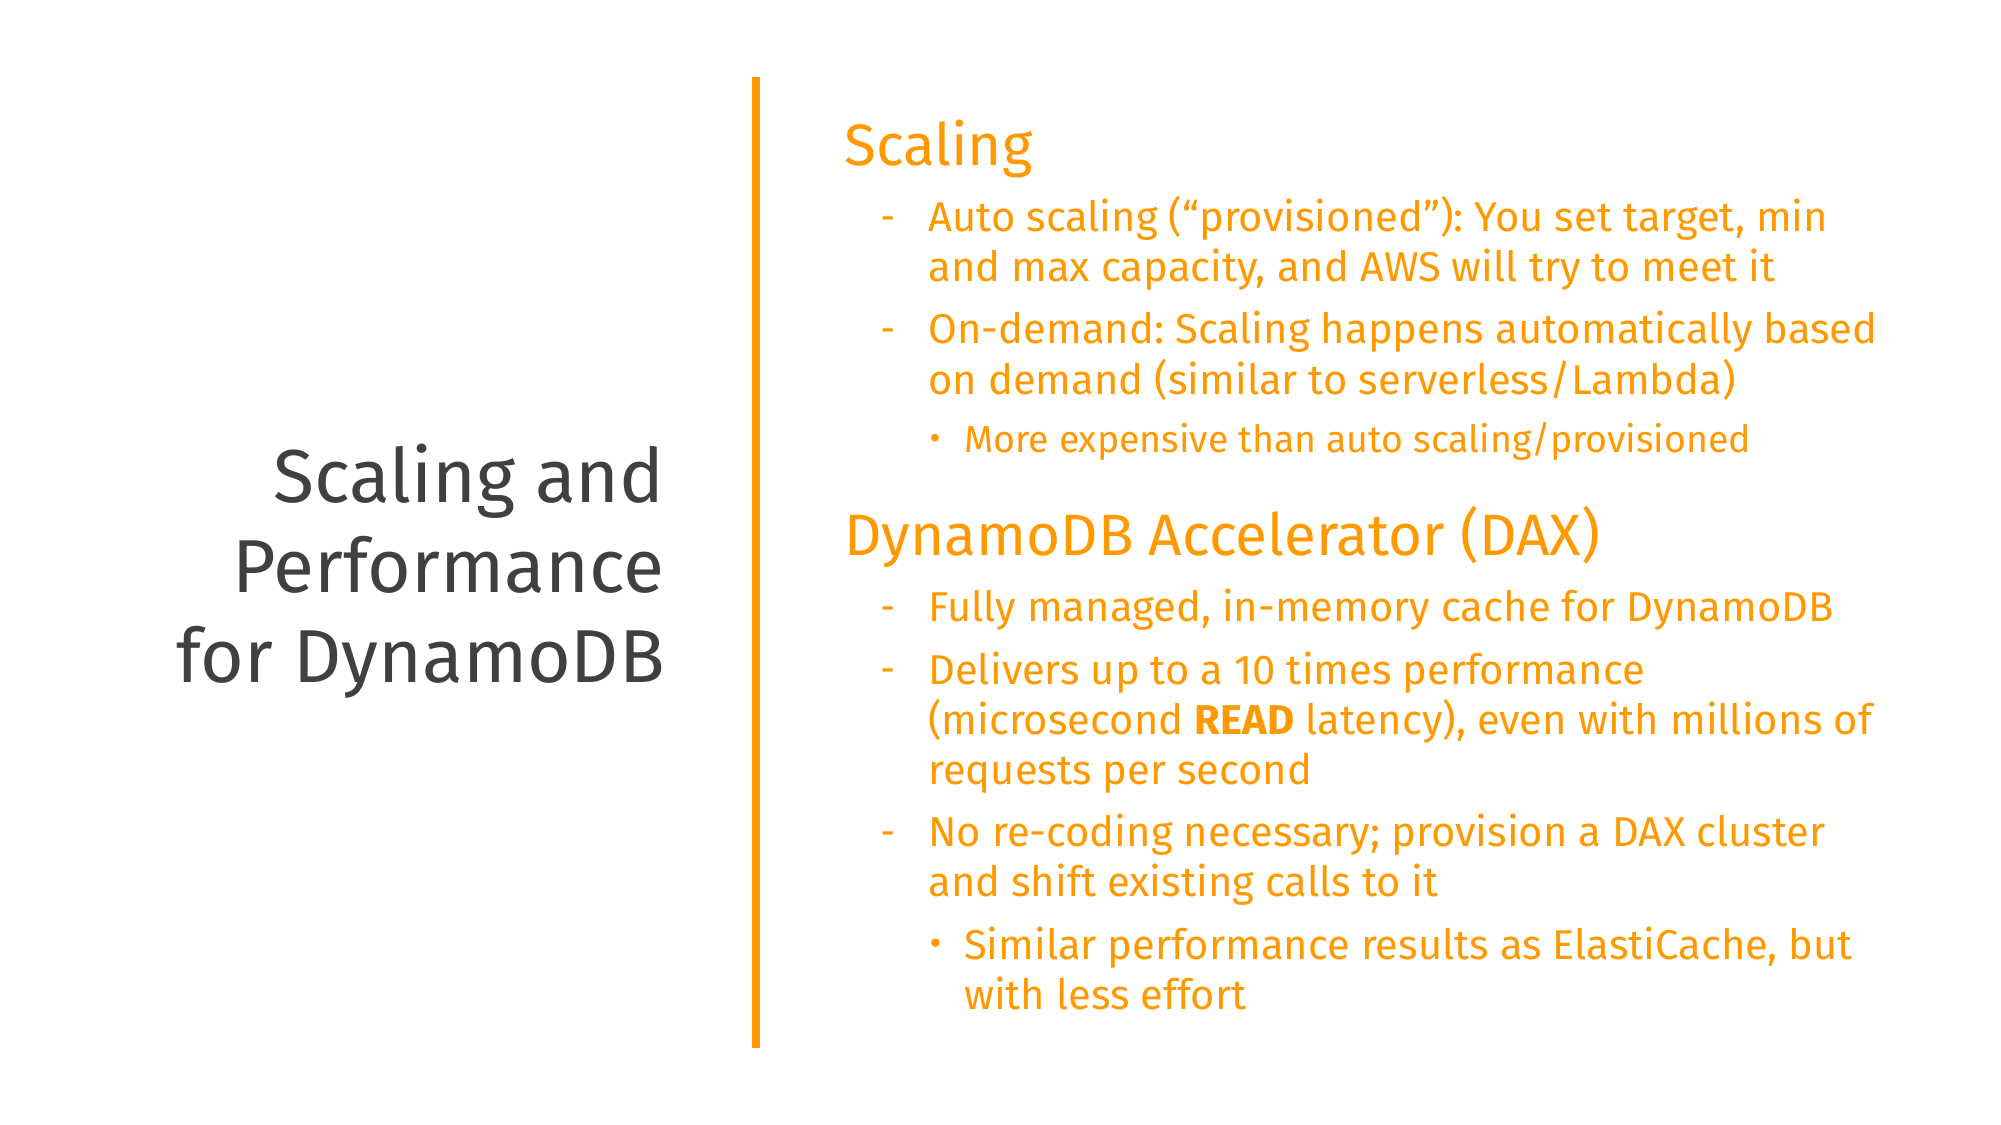

Scaling and Performance for DynamoDB
Scaling
Auto scaling (“provisioned”): You set target, min and max capacity, and AWS will try to meet it
On-demand: Scaling happens automatically based on demand (similar to serverless/Lambda)
More expensive than auto scaling/provisioned
DynamoDB Accelerator (DAX)
Fully managed, in-memory cache for DynamoDB
Delivers up to a 10 times performance (microsecond READ latency), even with millions of requests per second
No re-coding necessary; provision a DAX cluster and shift existing calls to it
Similar performance results as ElastiCache, but with less effort